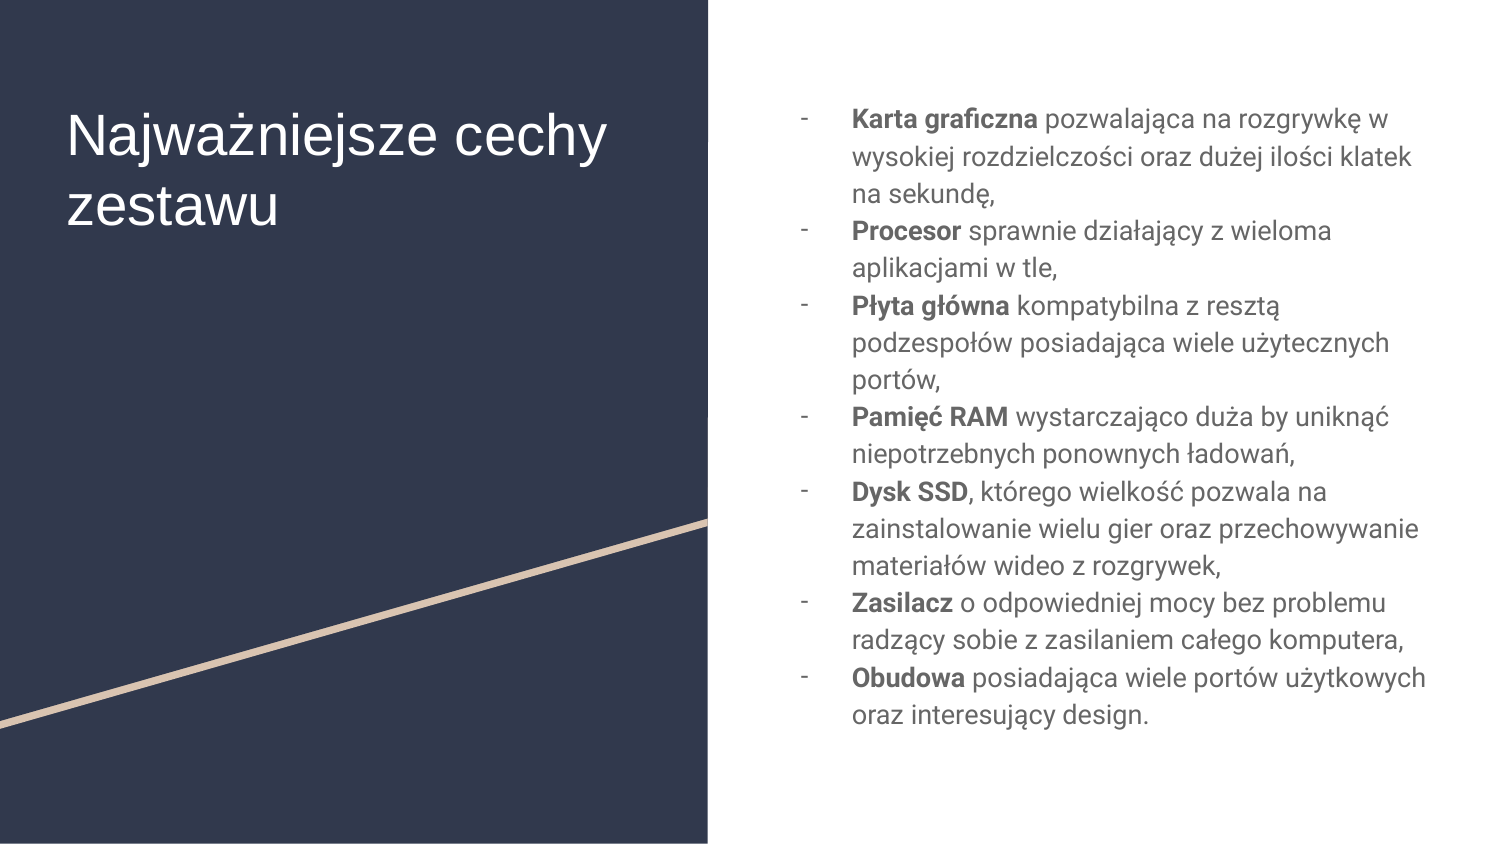

# Najważniejsze cechy zestawu
Karta graficzna pozwalająca na rozgrywkę w wysokiej rozdzielczości oraz dużej ilości klatek na sekundę,
Procesor sprawnie działający z wieloma aplikacjami w tle,
Płyta główna kompatybilna z resztą podzespołów posiadająca wiele użytecznych portów,
Pamięć RAM wystarczająco duża by uniknąć niepotrzebnych ponownych ładowań,
Dysk SSD, którego wielkość pozwala na zainstalowanie wielu gier oraz przechowywanie materiałów wideo z rozgrywek,
Zasilacz o odpowiedniej mocy bez problemu radzący sobie z zasilaniem całego komputera,
Obudowa posiadająca wiele portów użytkowych oraz interesujący design.